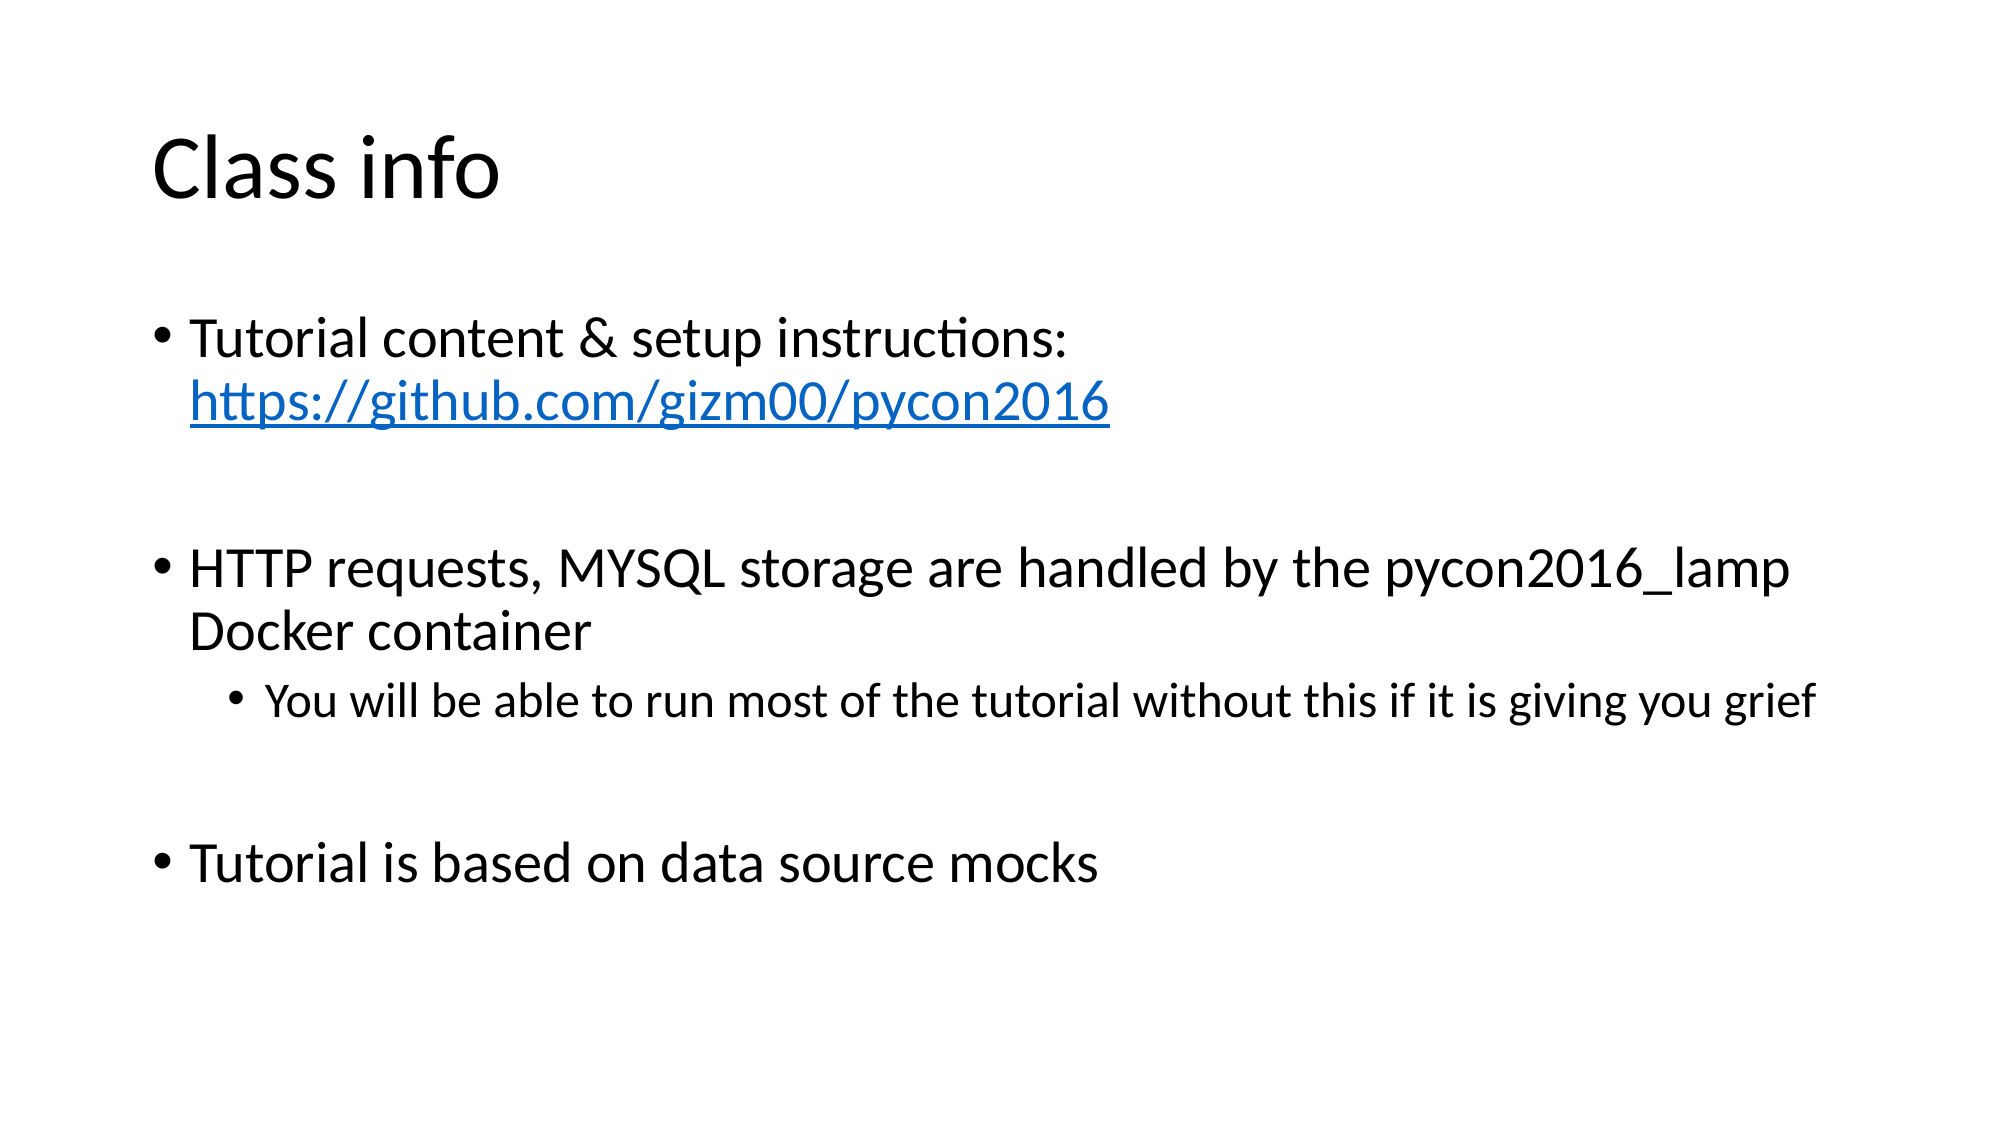

# Class info
Tutorial content & setup instructions: https://github.com/gizm00/pycon2016

HTTP requests, MYSQL storage are handled by the pycon2016_lamp Docker container
You will be able to run most of the tutorial without this if it is giving you grief

Tutorial is based on data source mocks